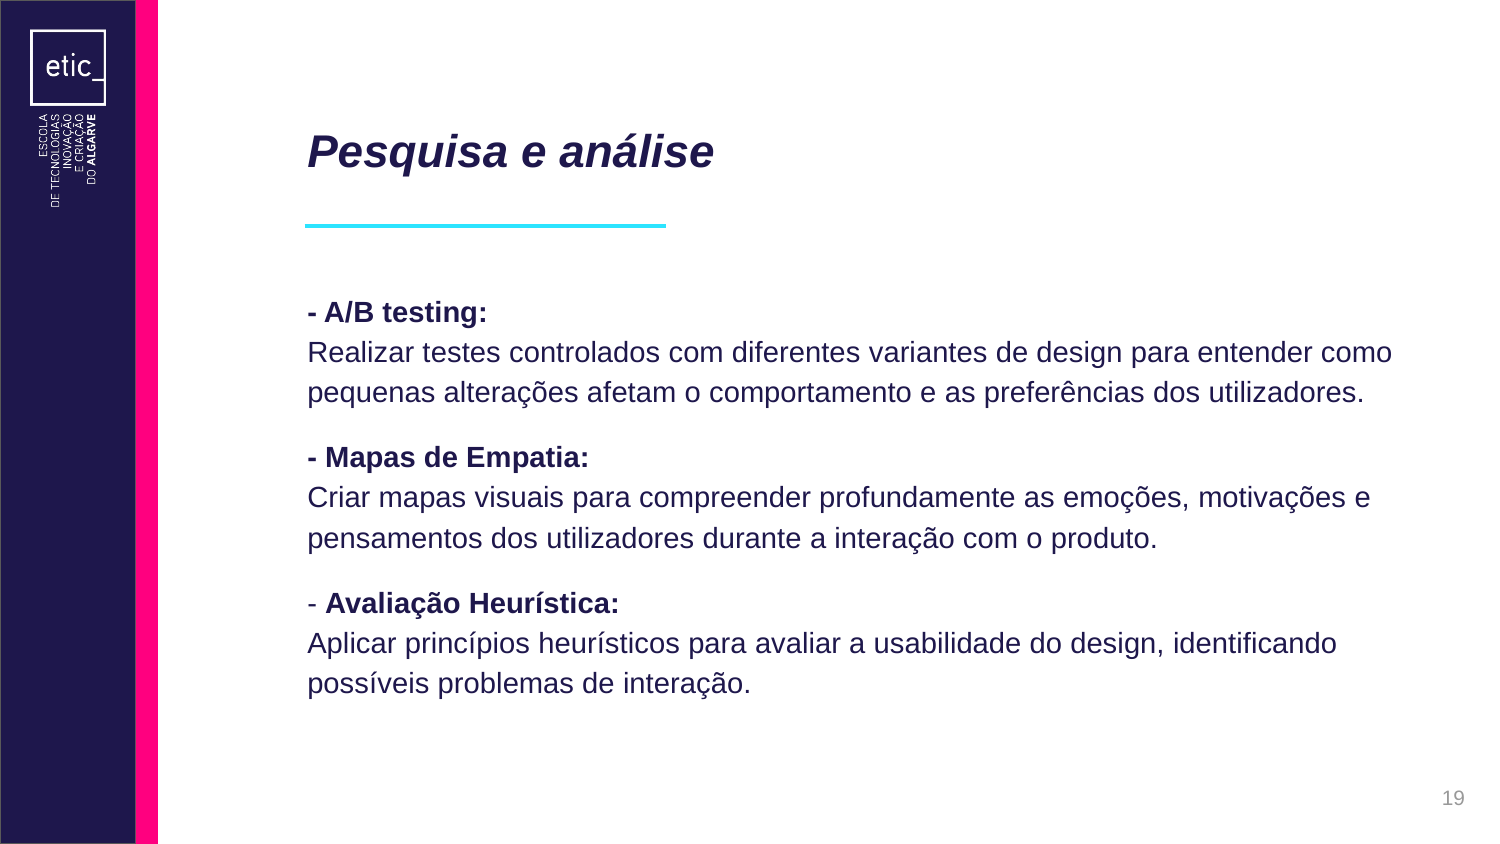

# Pesquisa e análise
- A/B testing:
Realizar testes controlados com diferentes variantes de design para entender como pequenas alterações afetam o comportamento e as preferências dos utilizadores.
- Mapas de Empatia:
Criar mapas visuais para compreender profundamente as emoções, motivações e pensamentos dos utilizadores durante a interação com o produto.
- Avaliação Heurística:
Aplicar princípios heurísticos para avaliar a usabilidade do design, identificando possíveis problemas de interação.
19